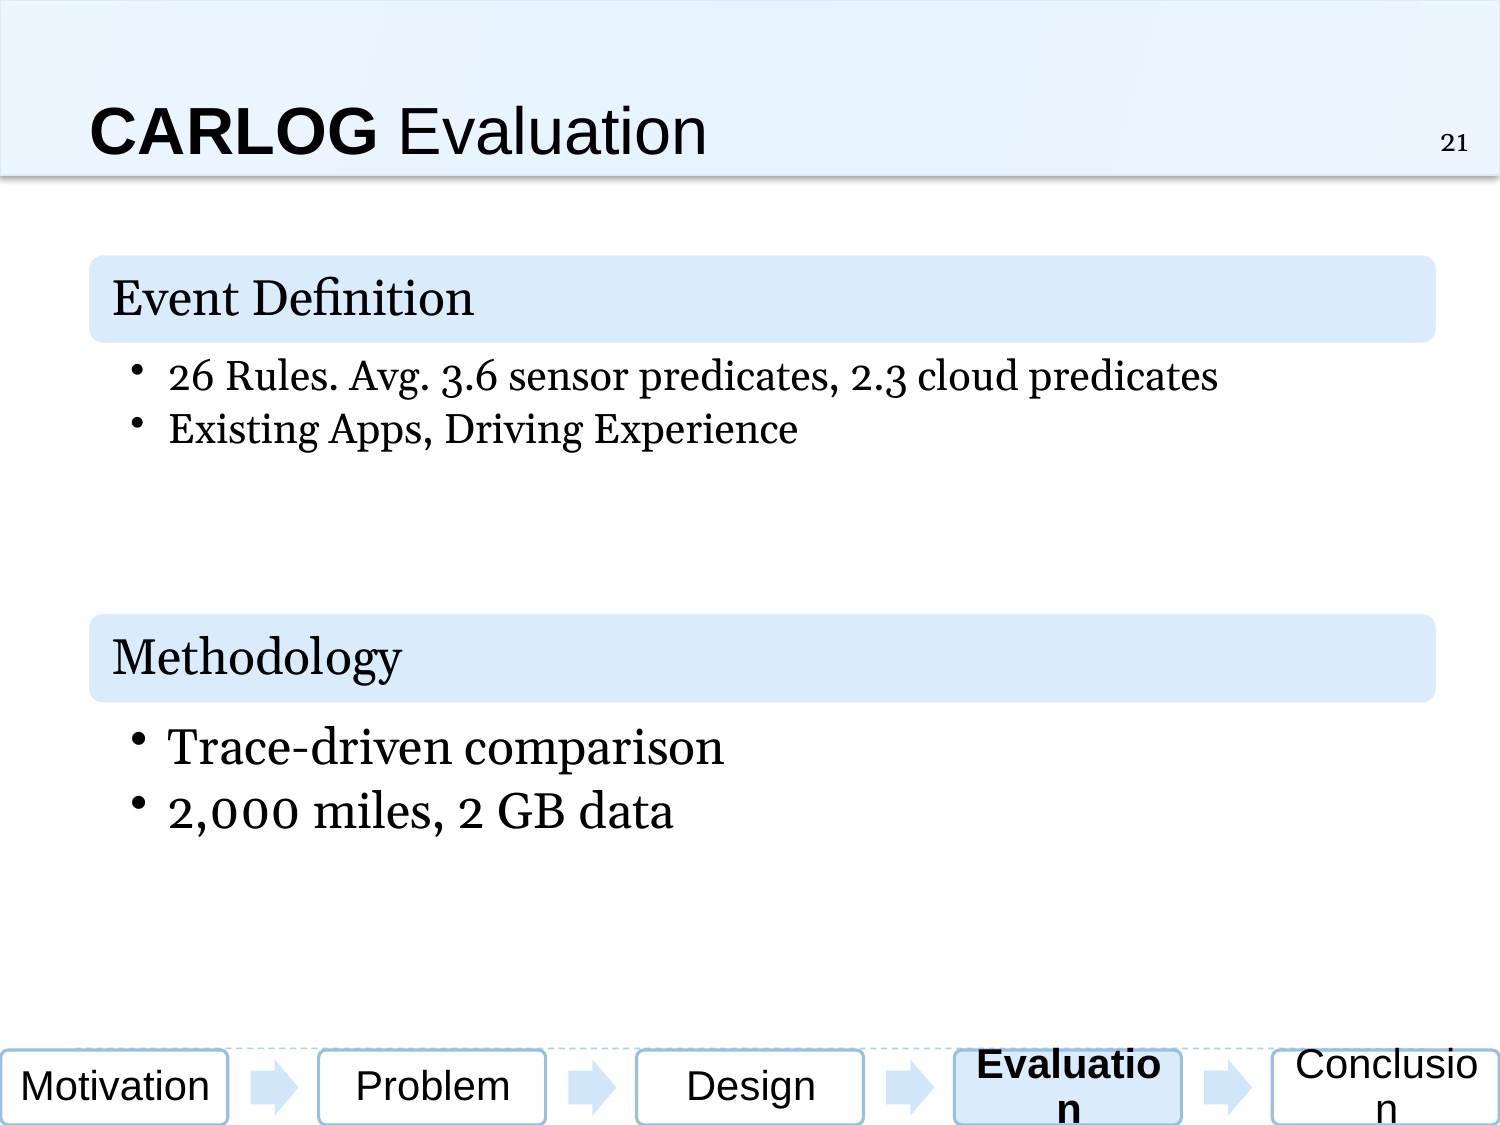

# CARLOG Evaluation
21
Event Definition
26 Rules. Avg. 3.6 sensor predicates, 2.3 cloud predicates
Existing Apps, Driving Experience

Methodology
Trace-driven comparison
2,000 miles, 2 GB data
Motivation

Problem

Design

Evaluation

Conclusion